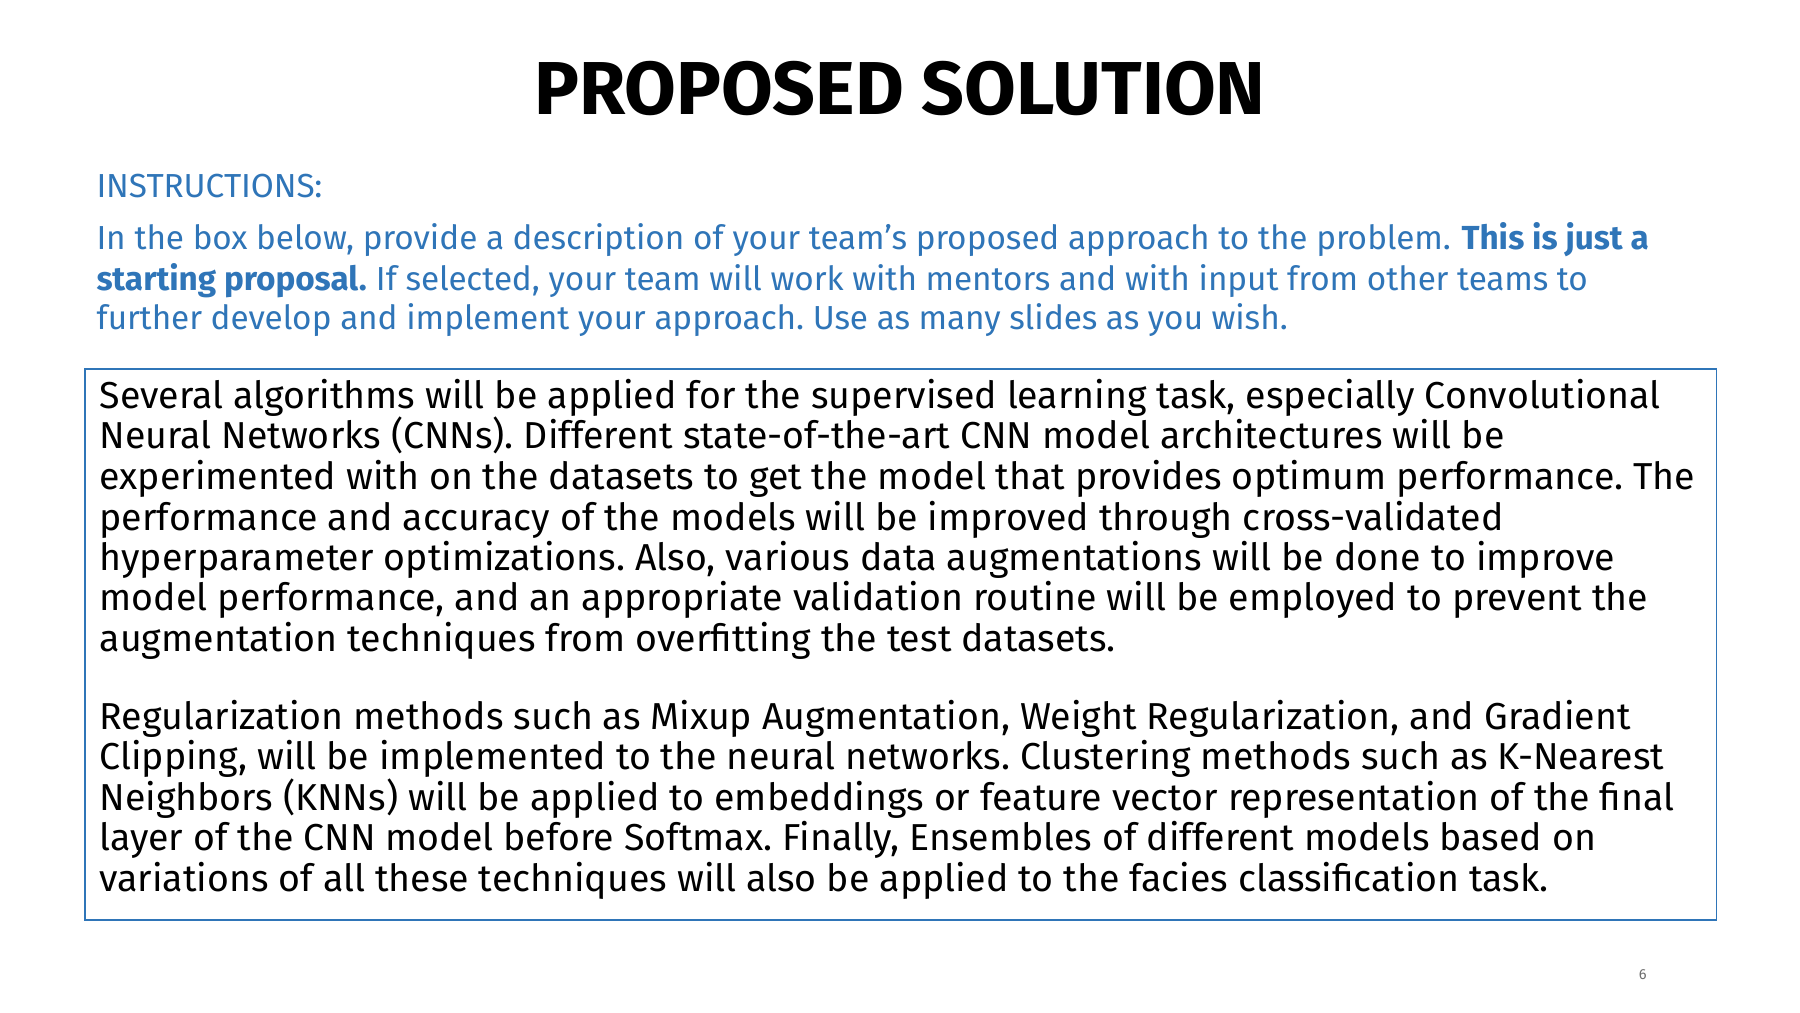

# Proposed solution
INSTRUCTIONS:
In the box below, provide a description of your team’s proposed approach to the problem. This is just a starting proposal. If selected, your team will work with mentors and with input from other teams to further develop and implement your approach. Use as many slides as you wish.

Several algorithms will be applied for the supervised learning task, especially Convolutional Neural Networks (CNNs). Different state-of-the-art CNN model architectures will be experimented with on the datasets to get the model that provides optimum performance. The performance and accuracy of the models will be improved through cross-validated hyperparameter optimizations. Also, various data augmentations will be done to improve model performance, and an appropriate validation routine will be employed to prevent the augmentation techniques from overfitting the test datasets.
Regularization methods such as Mixup Augmentation, Weight Regularization, and Gradient Clipping, will be implemented to the neural networks. Clustering methods such as K-Nearest Neighbors (KNNs) will be applied to embeddings or feature vector representation of the final layer of the CNN model before Softmax. Finally, Ensembles of different models based on variations of all these techniques will also be applied to the facies classification task.